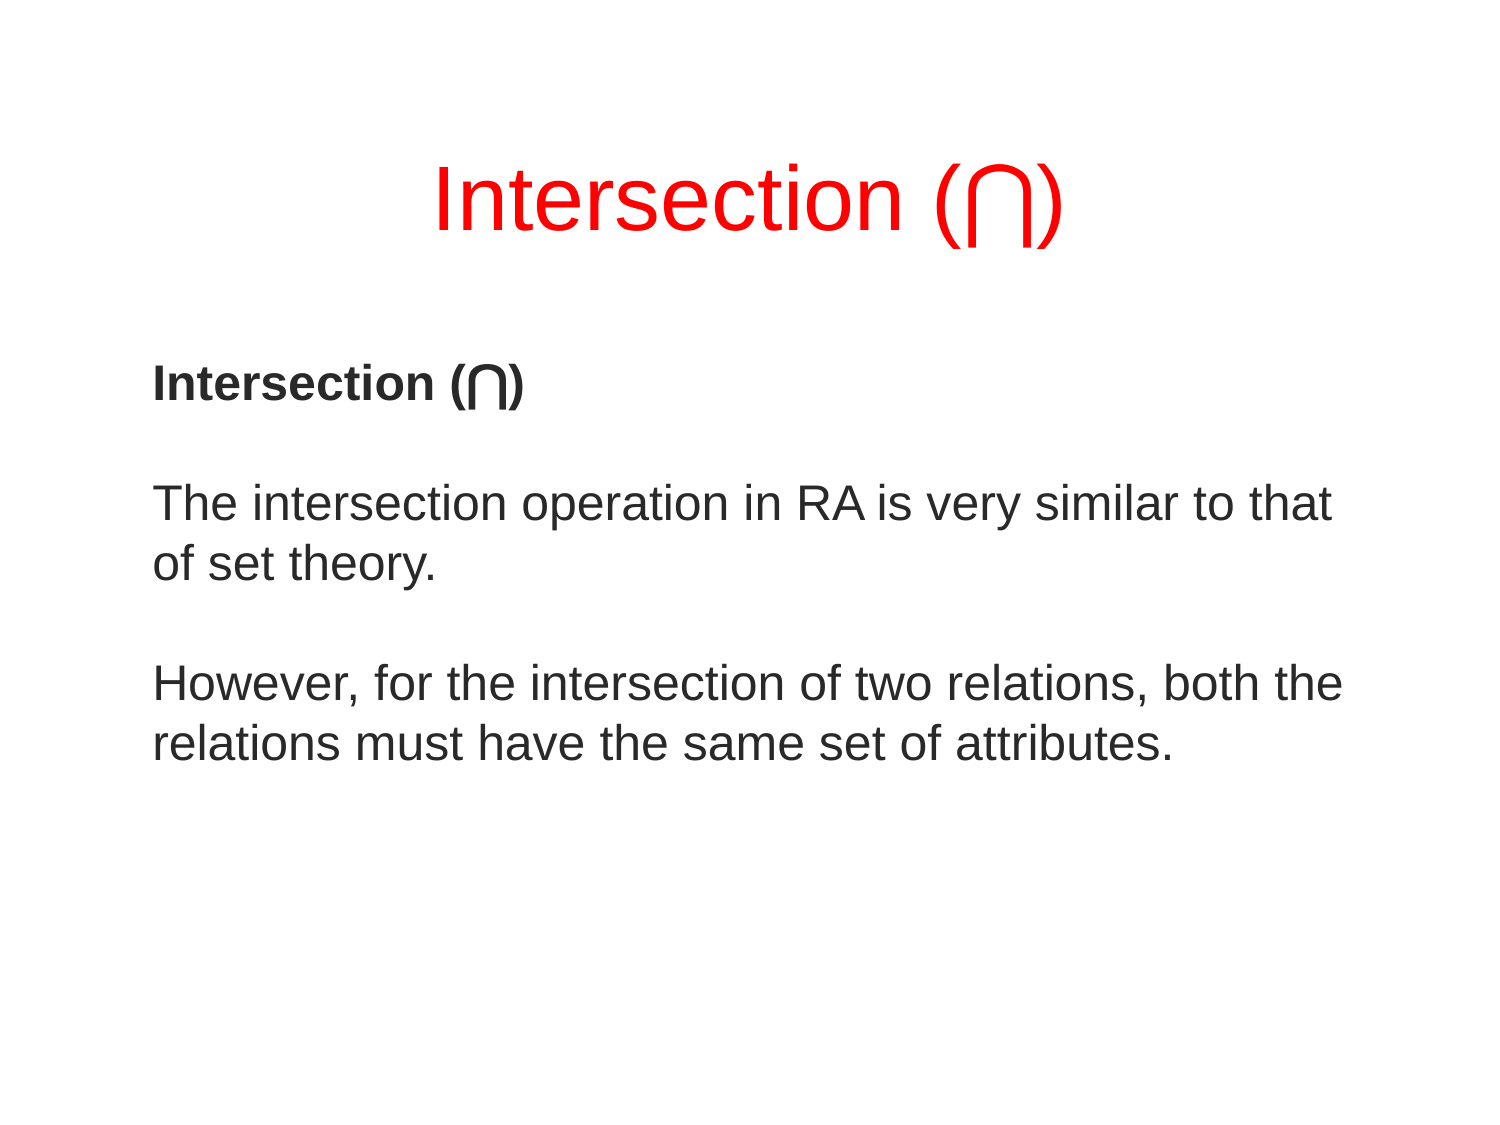

# Intersection (⋂)
Intersection (⋂)

The intersection operation in RA is very similar to that of set theory.

However, for the intersection of two relations, both the relations must have the same set of attributes.